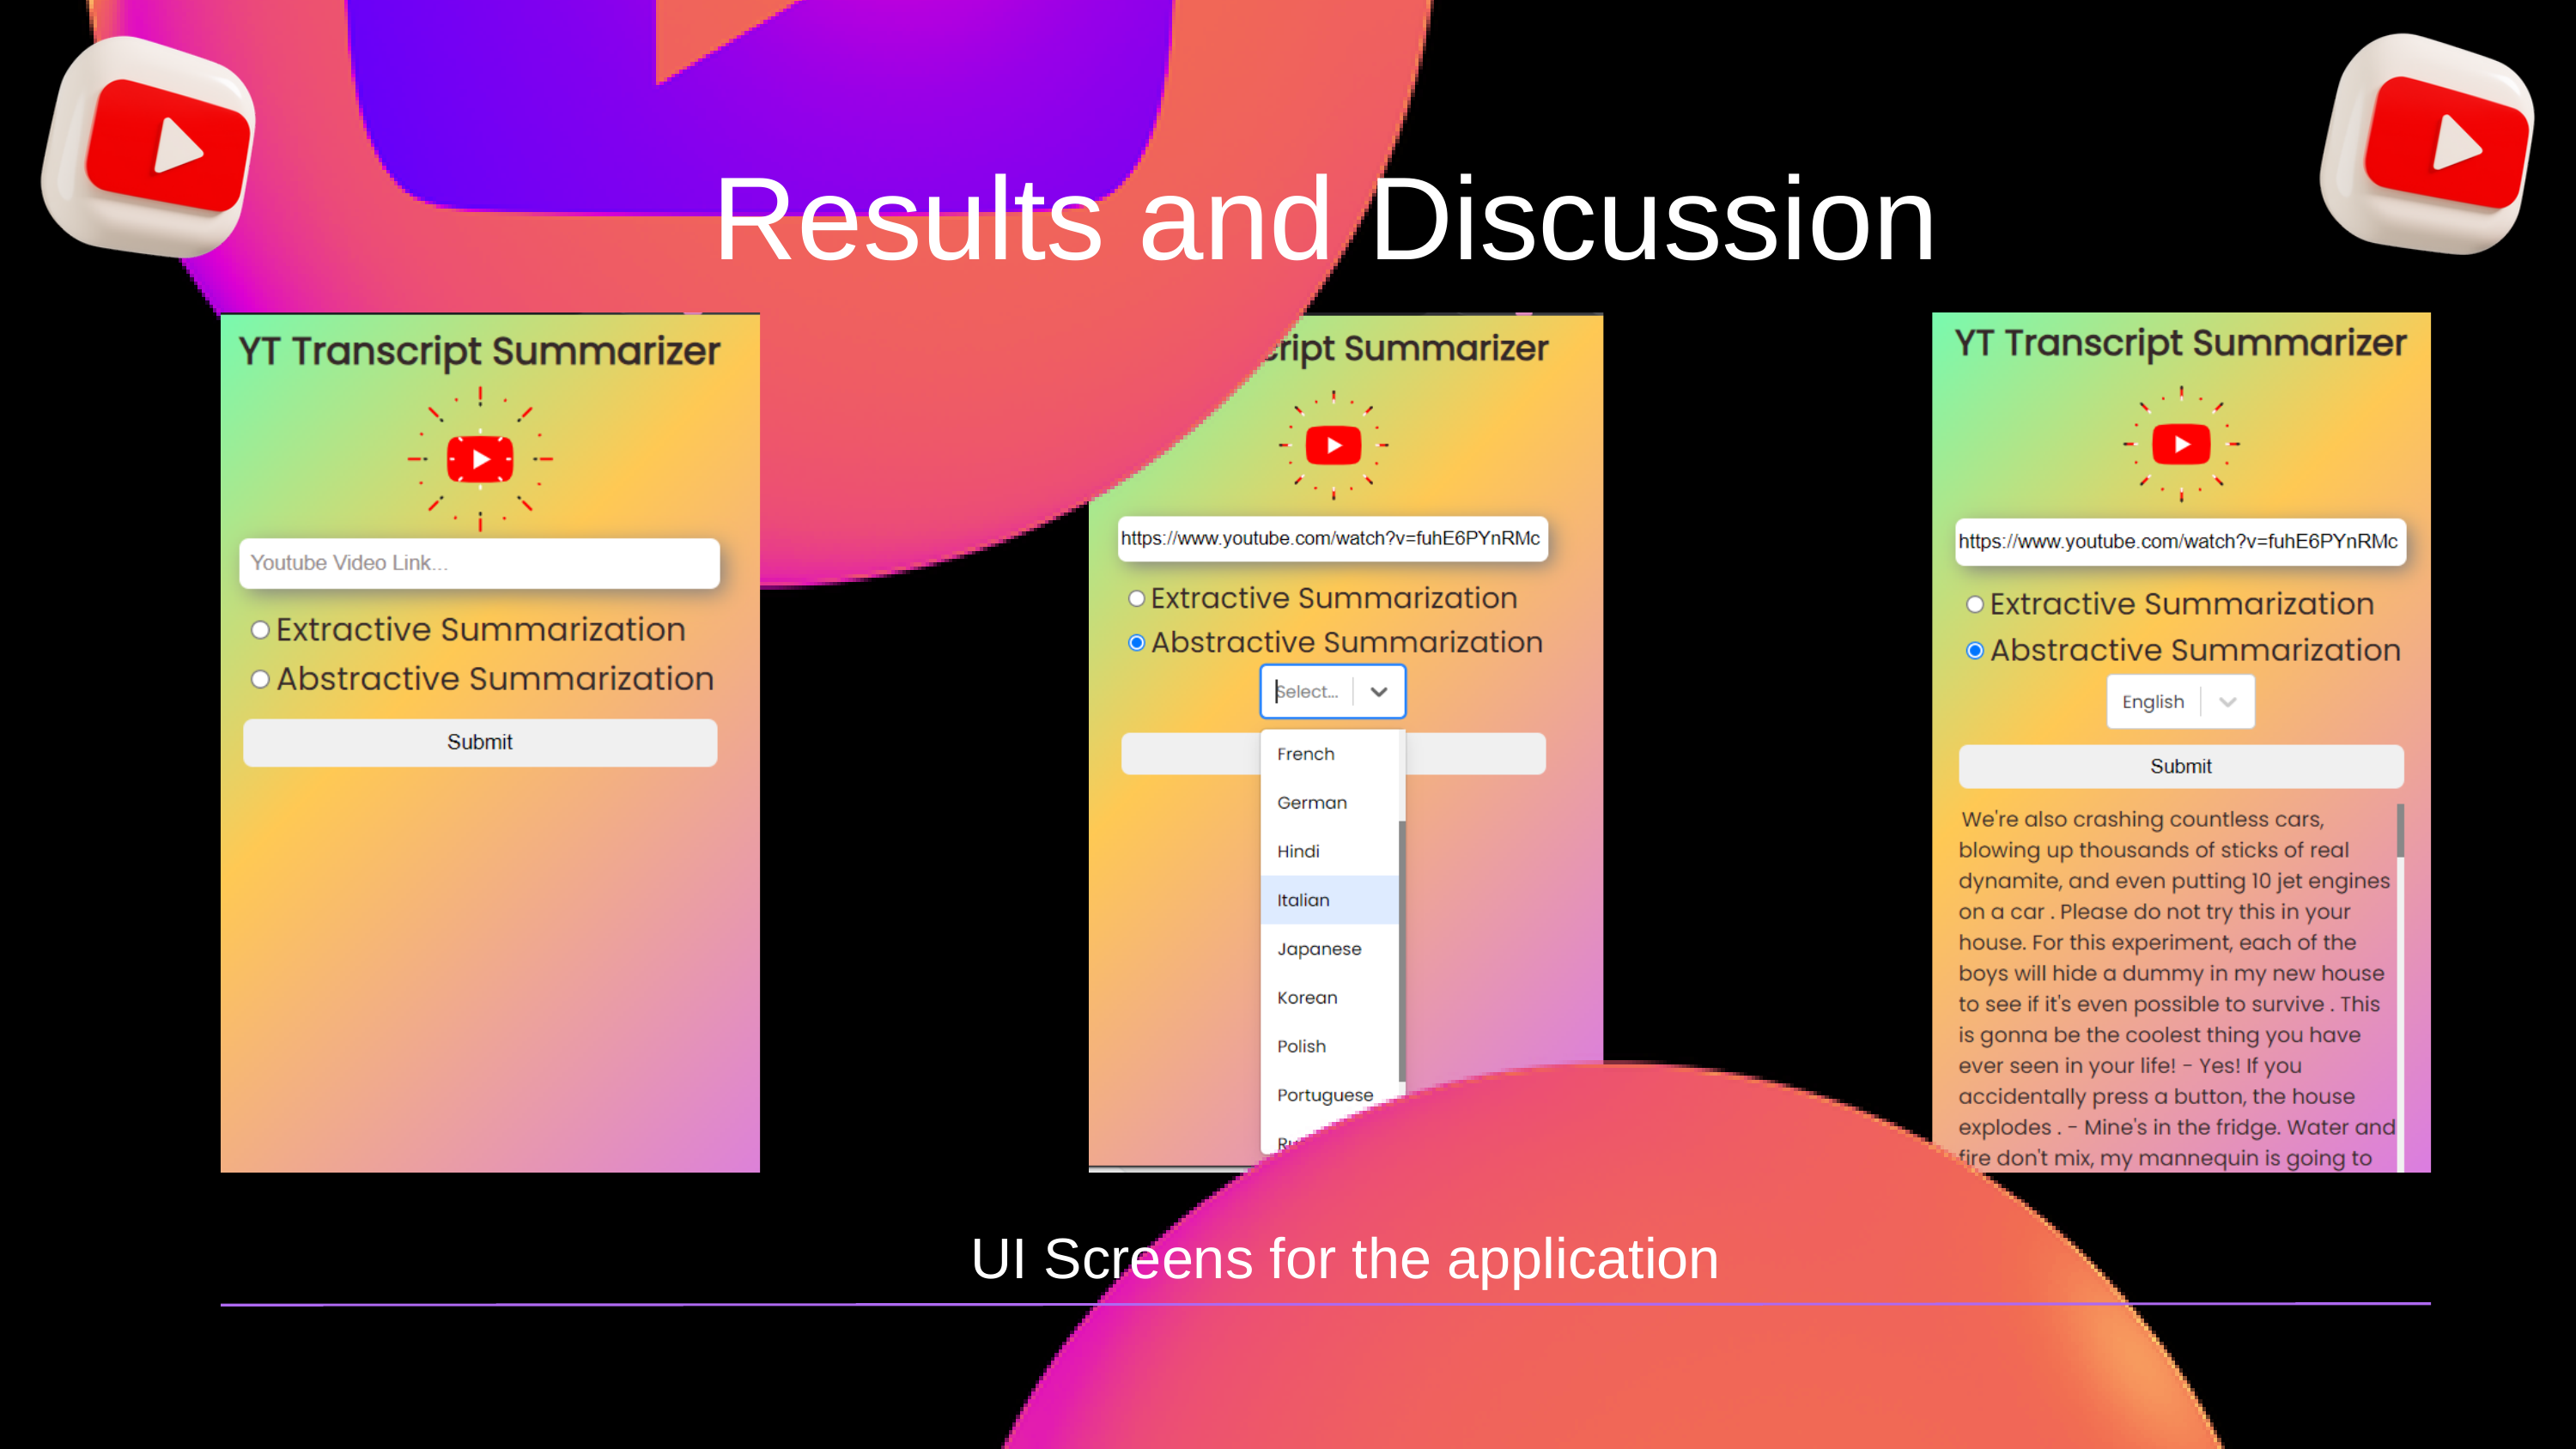

Results and Discussion

UI Screens for the application